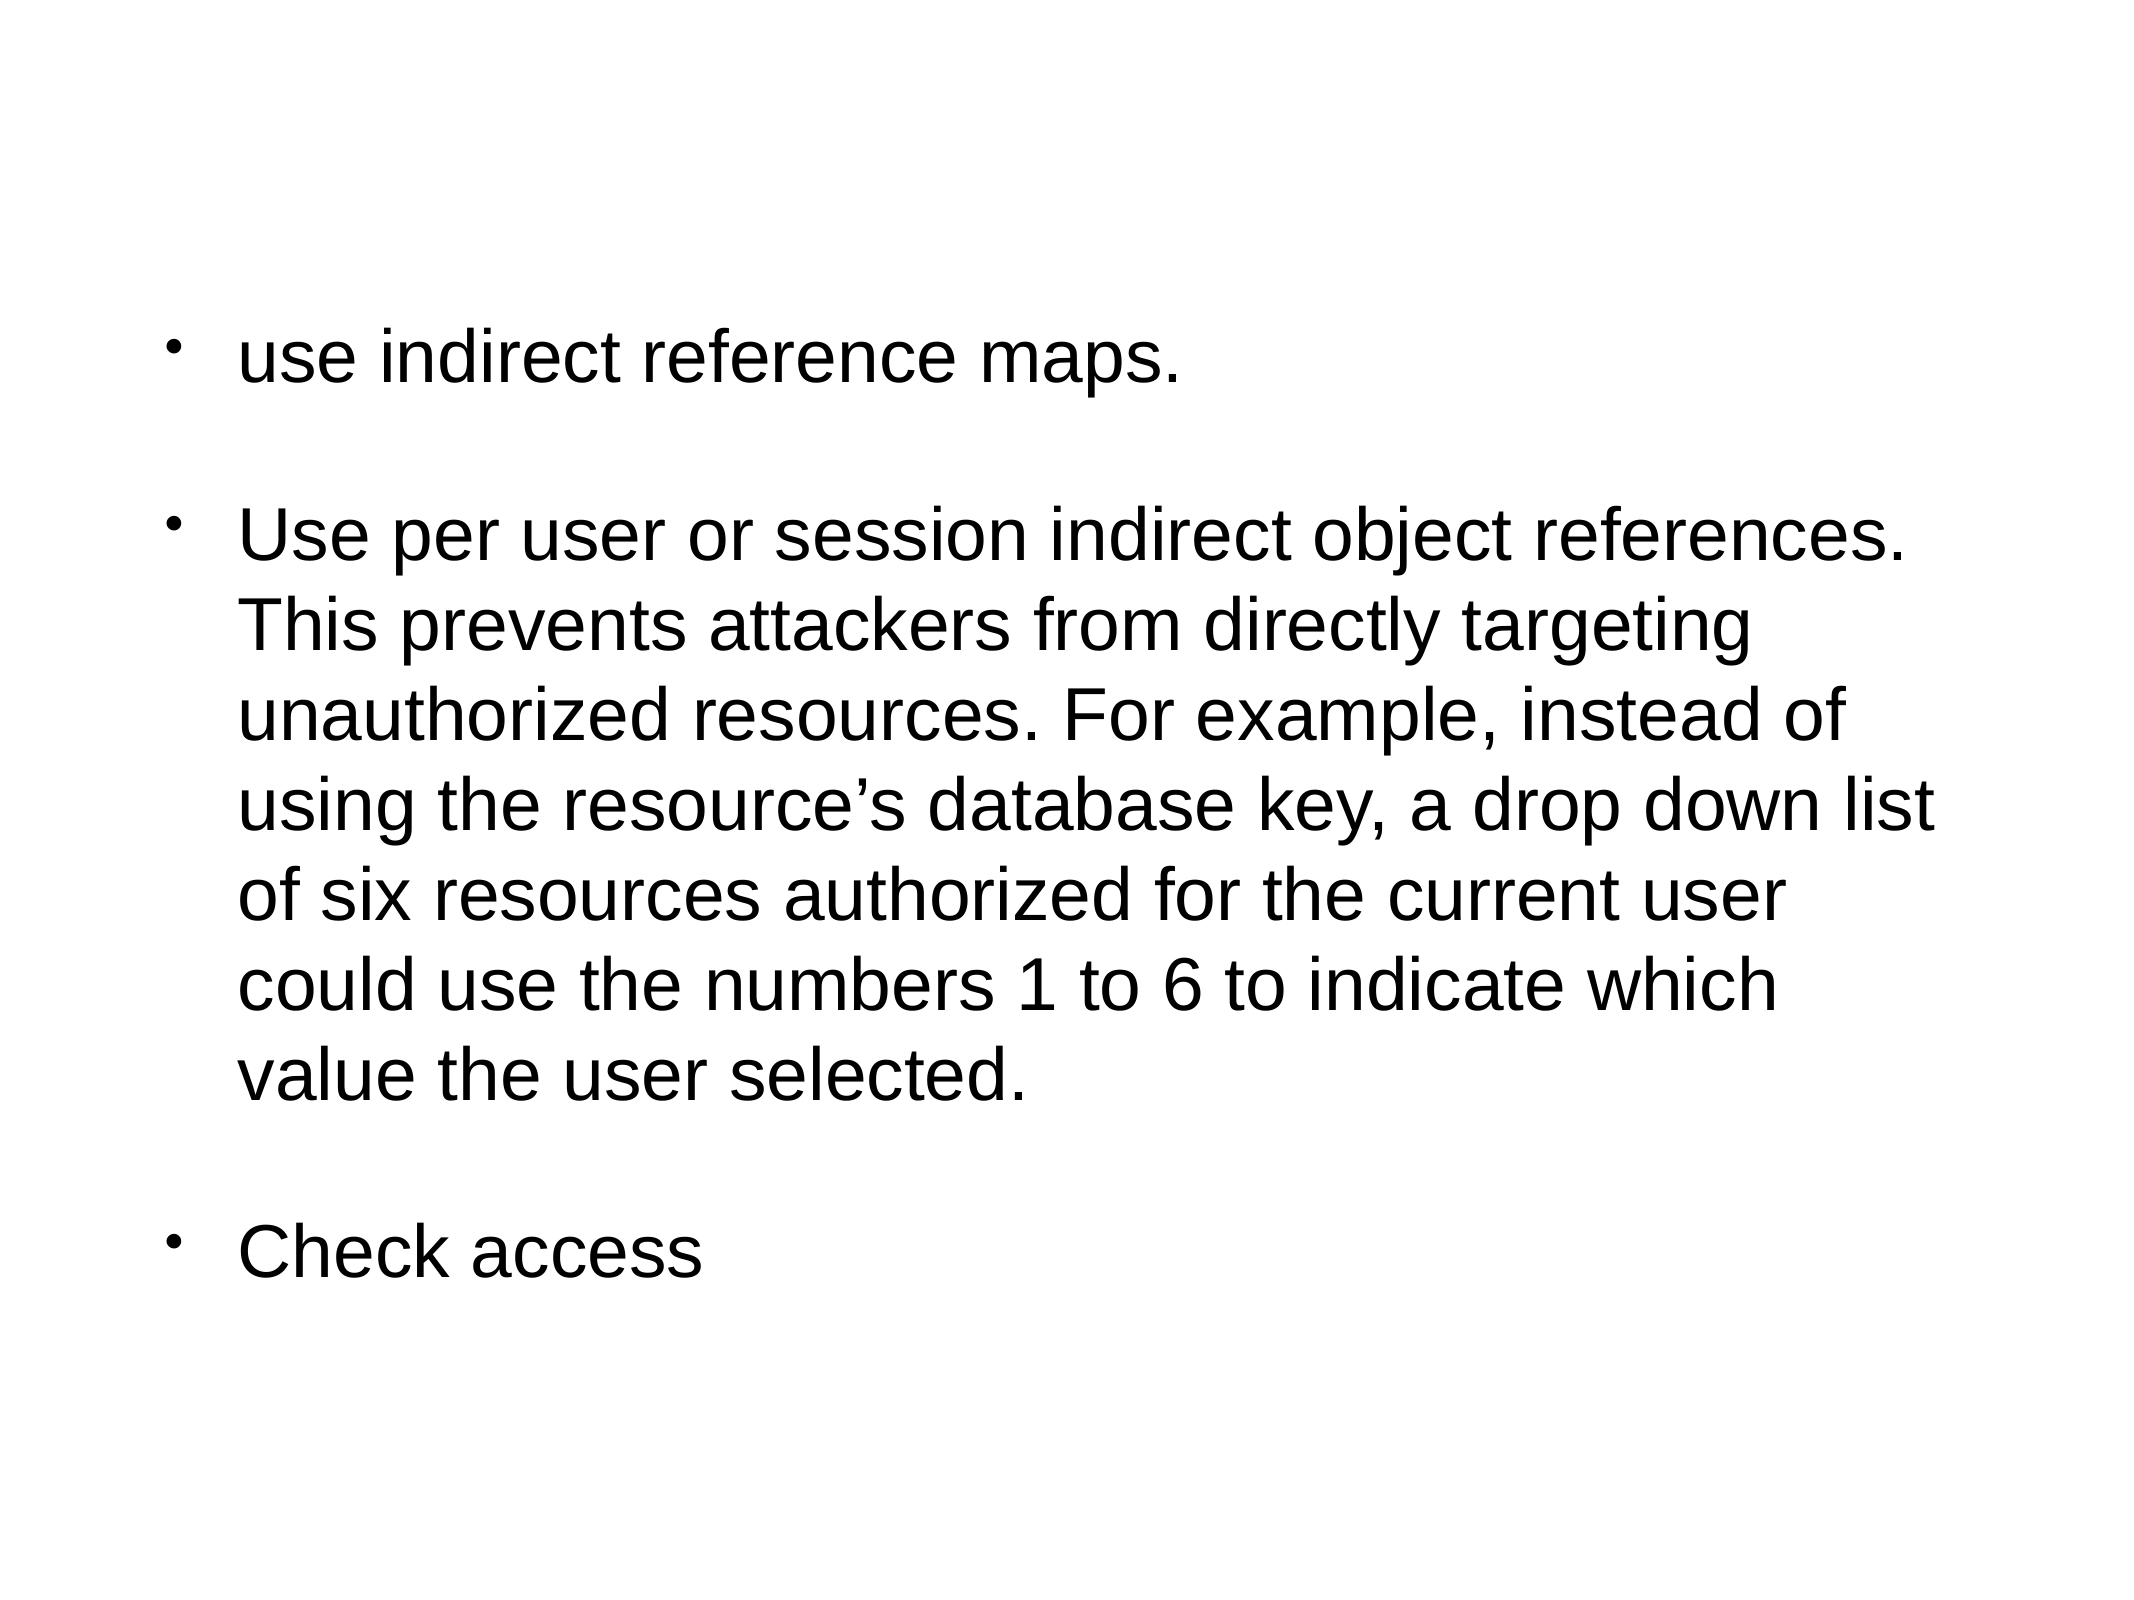

use indirect reference maps.
Use per user or session indirect object references. This prevents attackers from directly targeting unauthorized resources. For example, instead of using the resource’s database key, a drop down list of six resources authorized for the current user could use the numbers 1 to 6 to indicate which value the user selected.
Check access